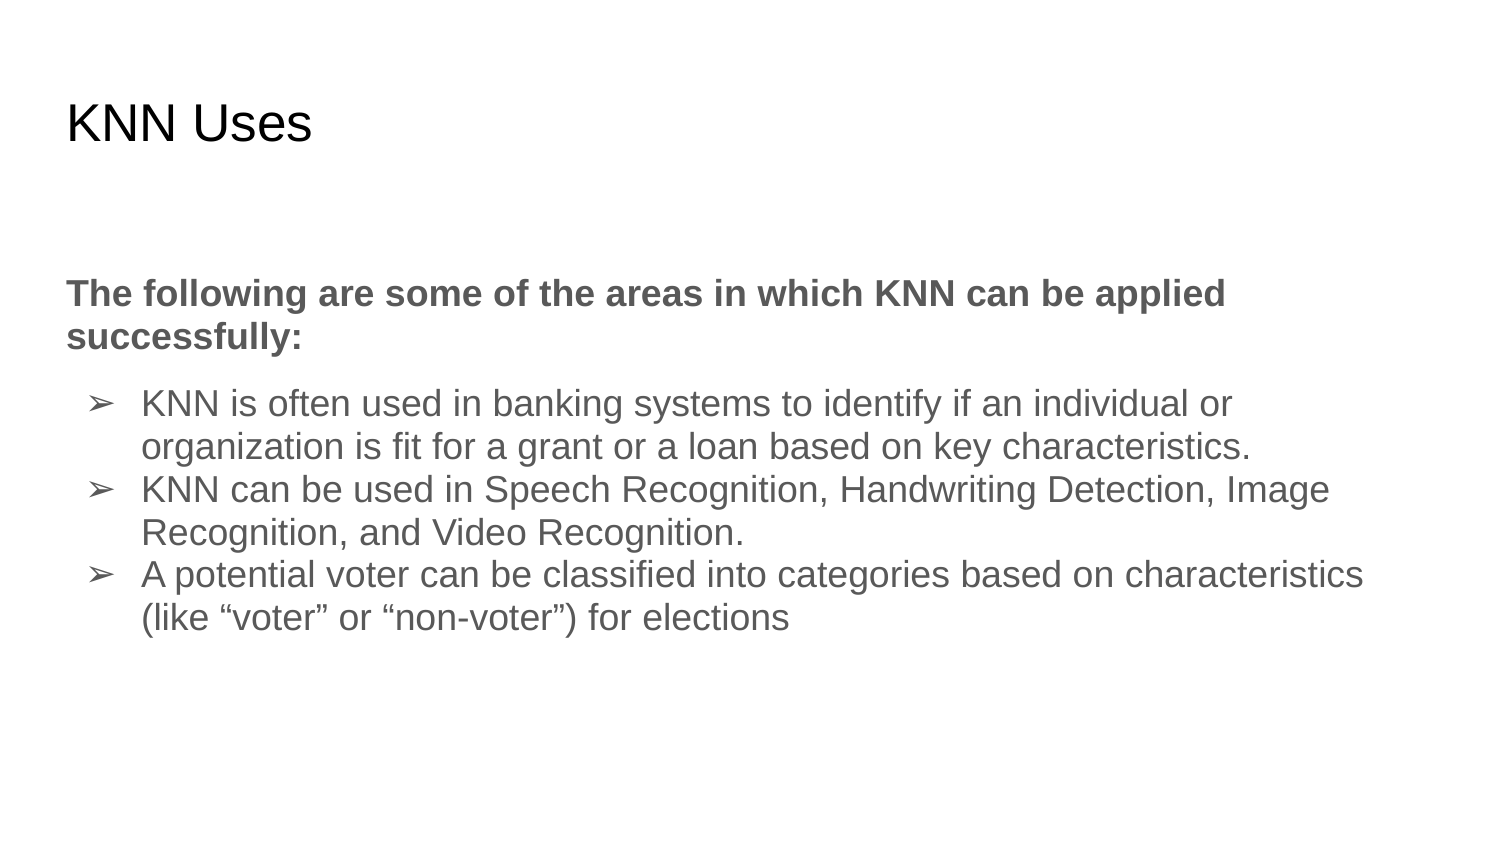

# KNN Uses

The following are some of the areas in which KNN can be applied successfully:
KNN is often used in banking systems to identify if an individual or organization is fit for a grant or a loan based on key characteristics.
KNN can be used in Speech Recognition, Handwriting Detection, Image Recognition, and Video Recognition.
A potential voter can be classified into categories based on characteristics (like “voter” or “non-voter”) for elections